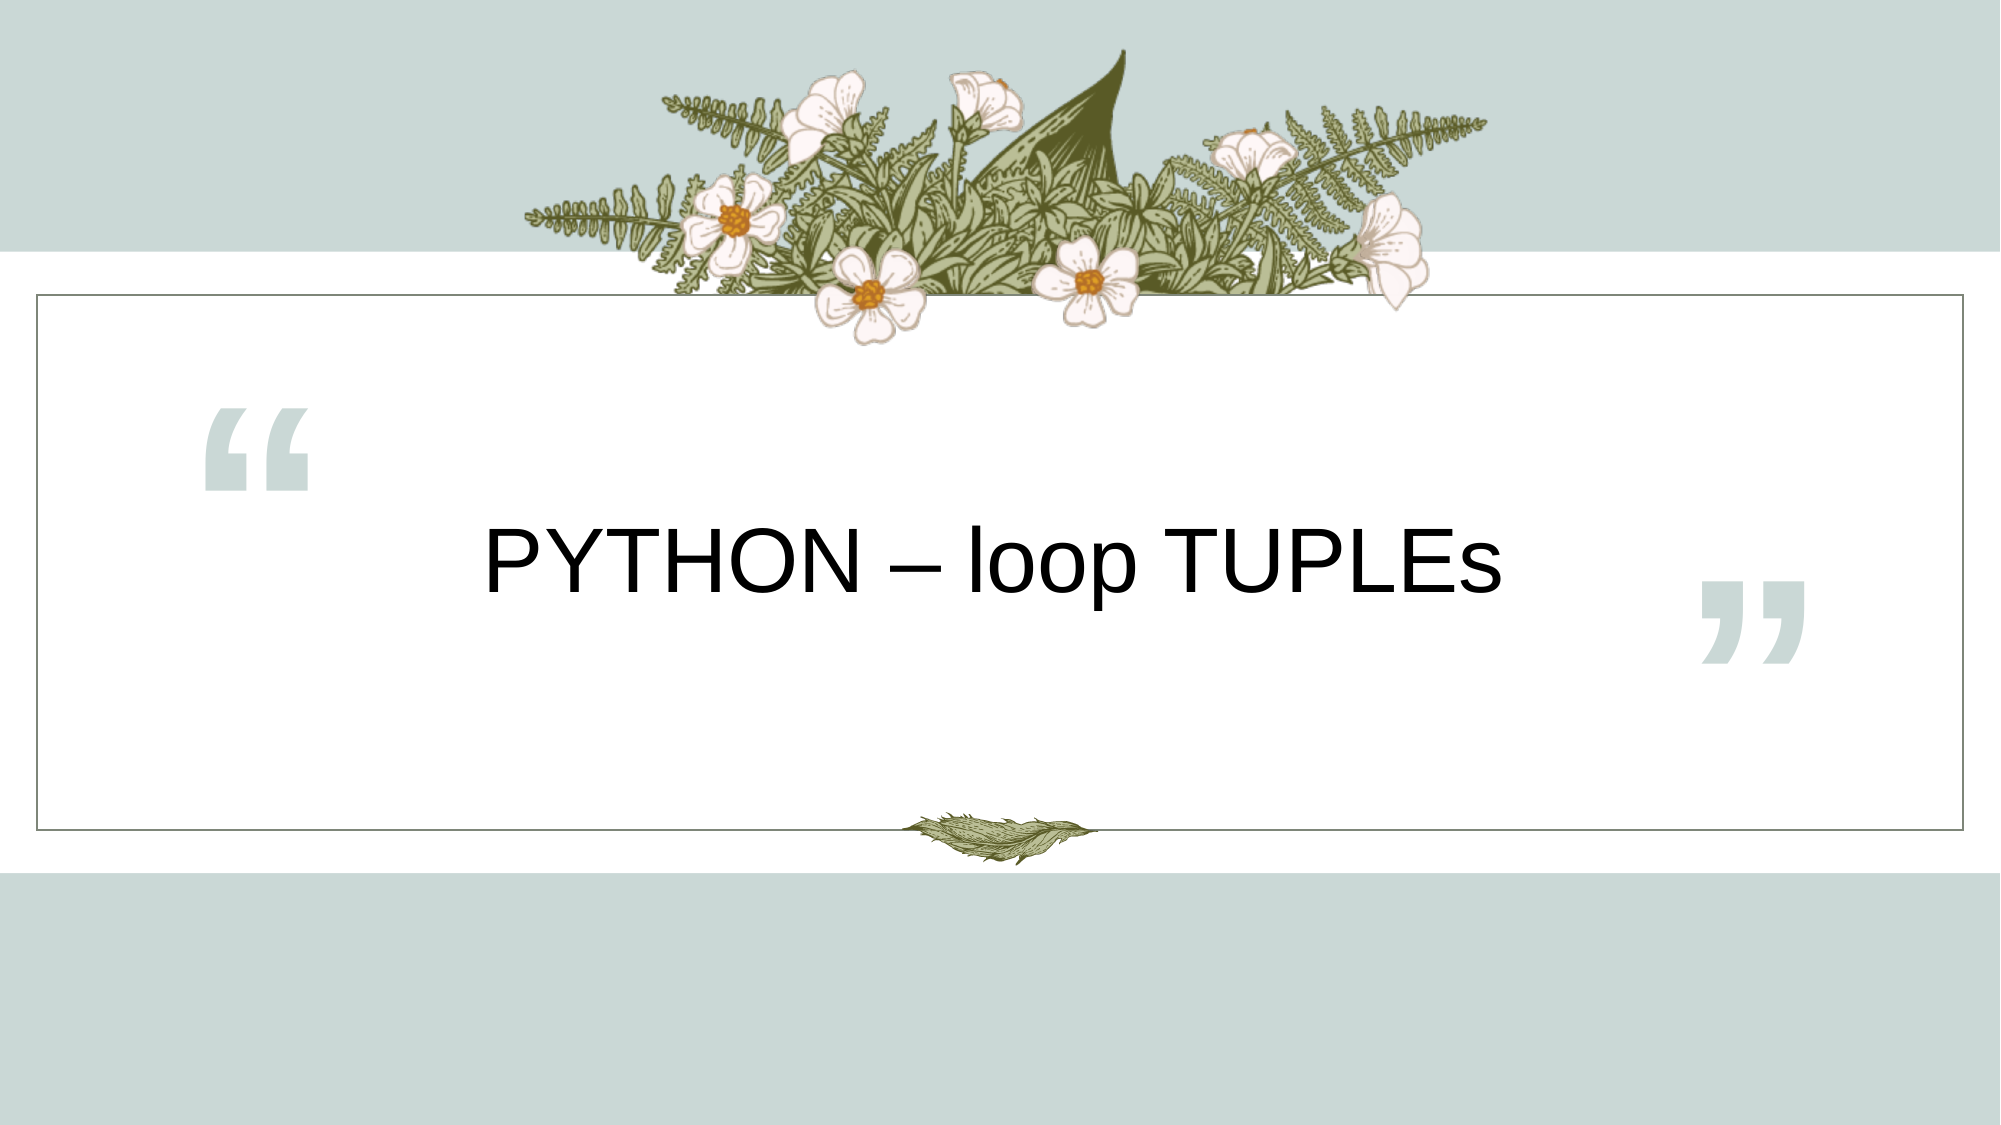

“
# PYTHON – loop TUPLEs
”